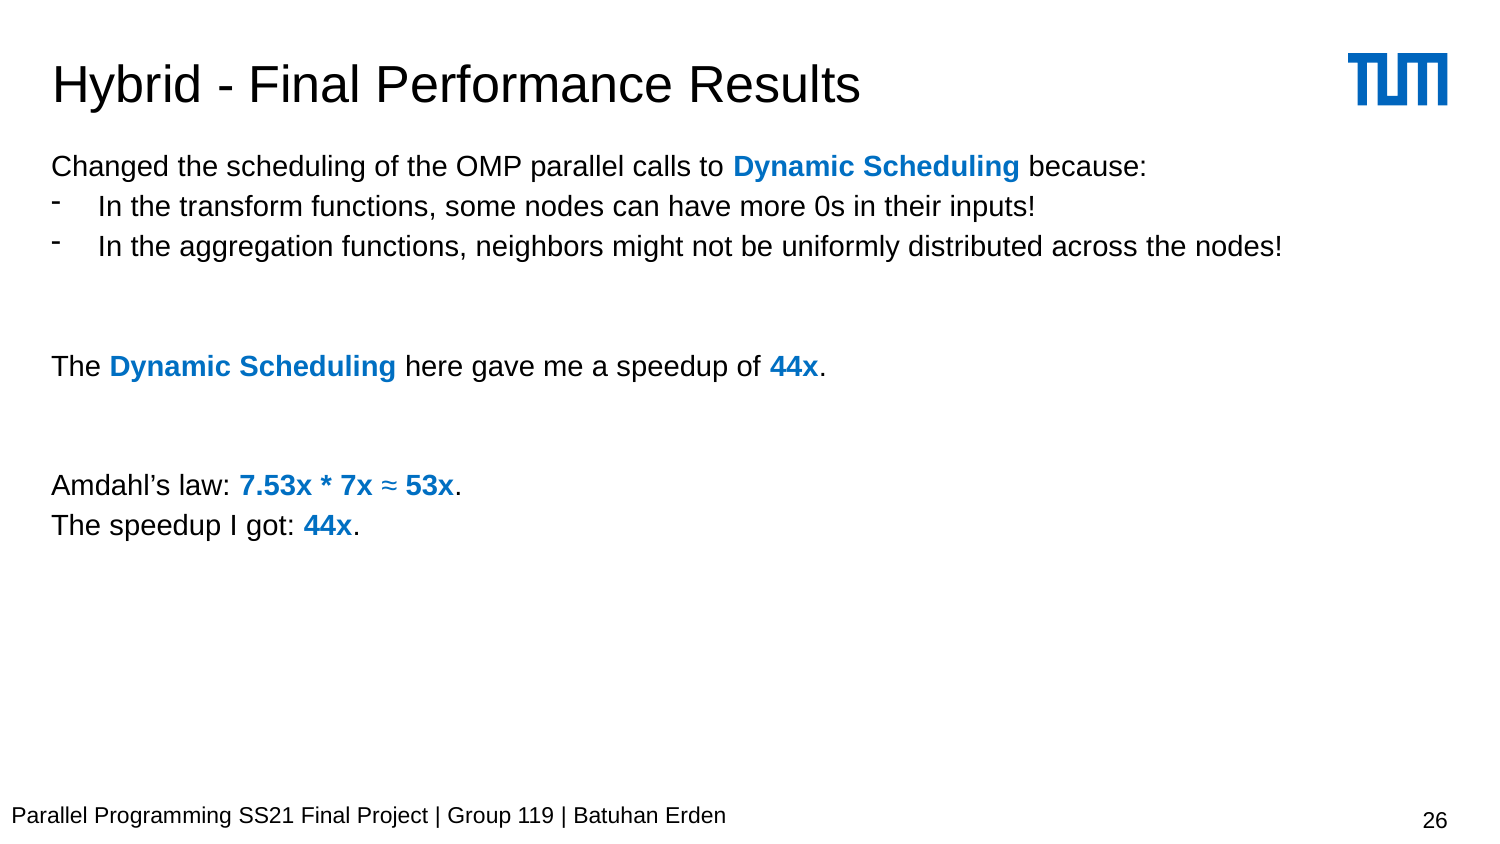

# Hybrid - Final Performance Results
Changed the scheduling of the OMP parallel calls to Dynamic Scheduling because:
In the transform functions, some nodes can have more 0s in their inputs!
In the aggregation functions, neighbors might not be uniformly distributed across the nodes!

The Dynamic Scheduling here gave me a speedup of 44x.

Amdahl’s law: 7.53x * 7x ≈ 53x.
The speedup I got: 44x.

Parallel Programming SS21 Final Project | Group 119 | Batuhan Erden
26